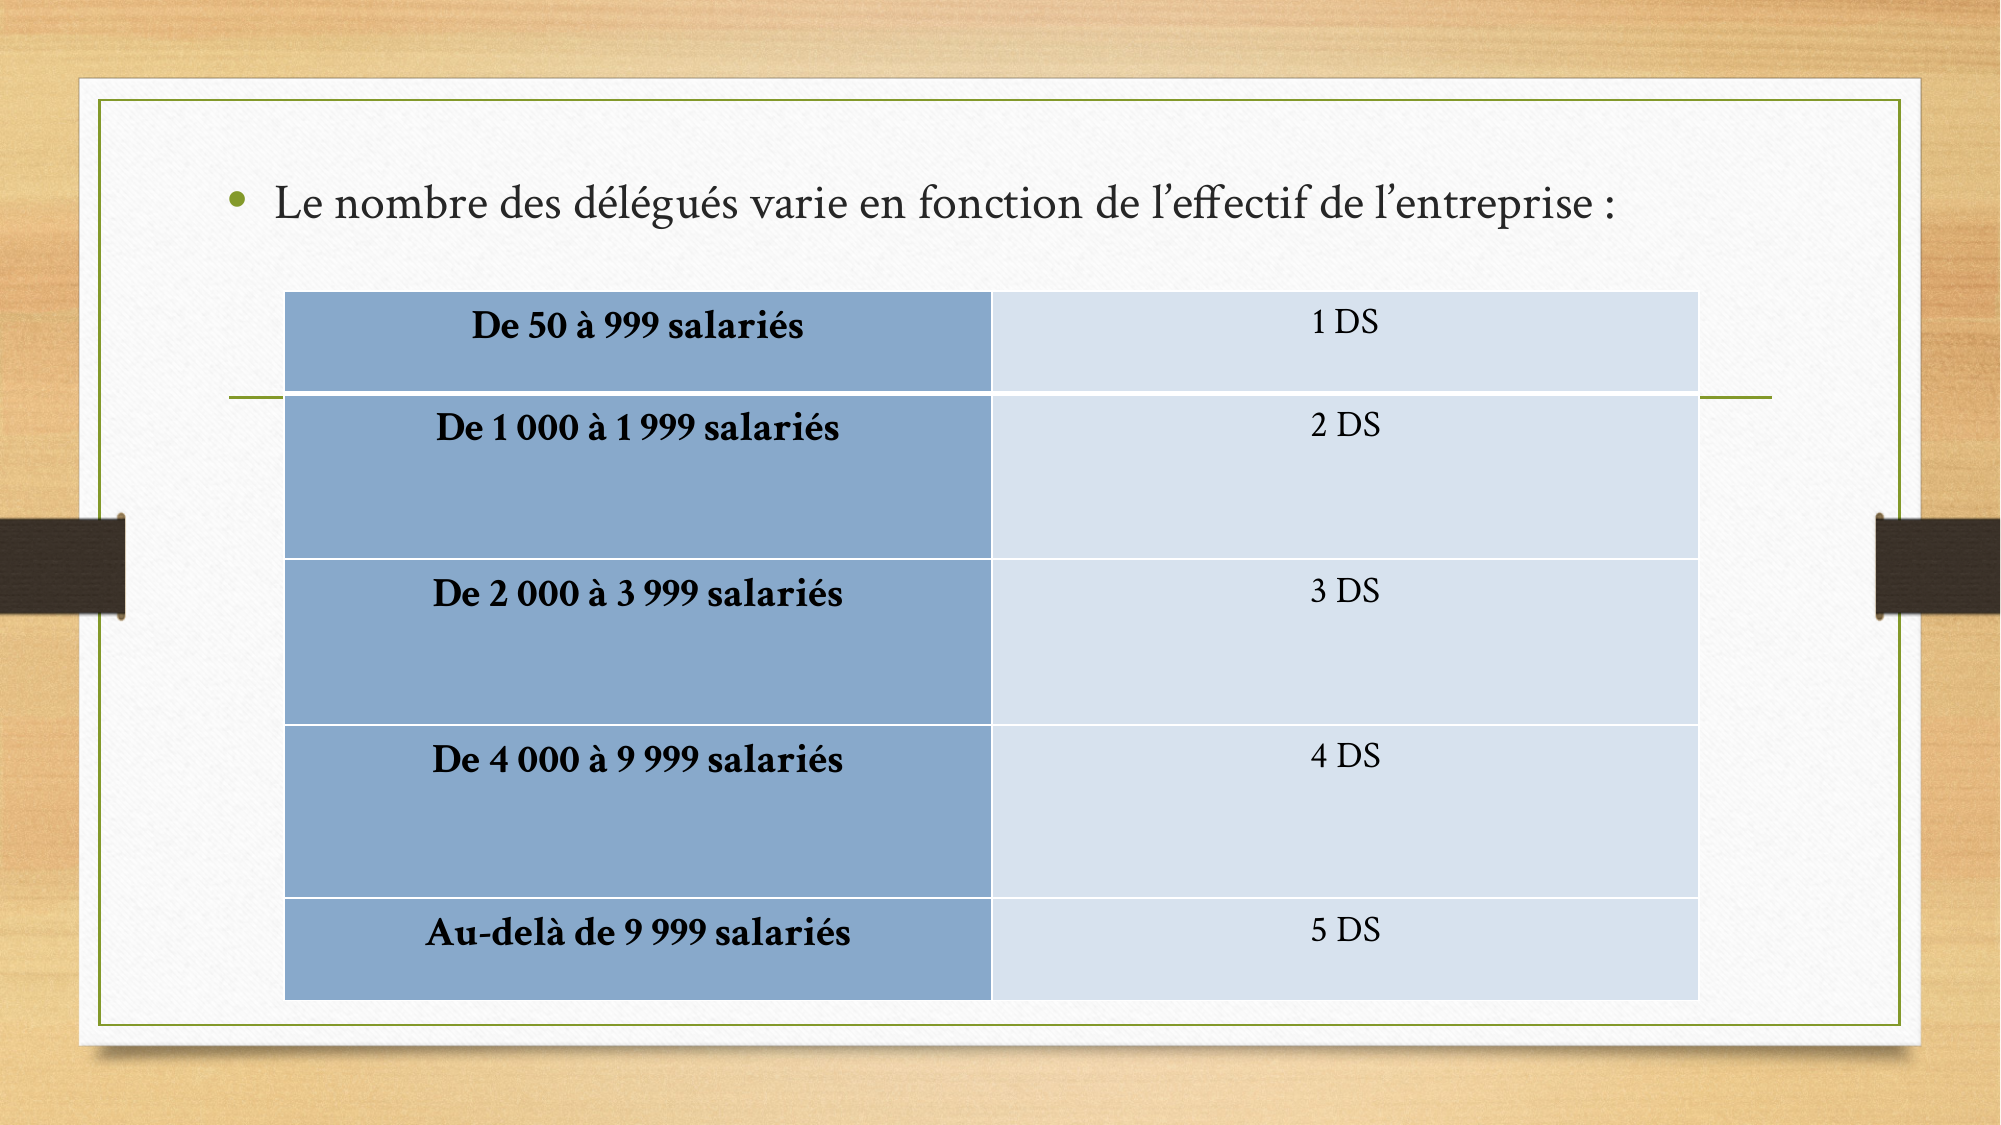

Le nombre des délégués varie en fonction de l’effectif de l’entreprise :
| De 50 à 999 salariés | 1 DS |
| --- | --- |
| De 1 000 à 1 999 salariés | 2 DS |
| De 2 000 à 3 999 salariés | 3 DS |
| De 4 000 à 9 999 salariés | 4 DS |
| Au-delà de 9 999 salariés | 5 DS |